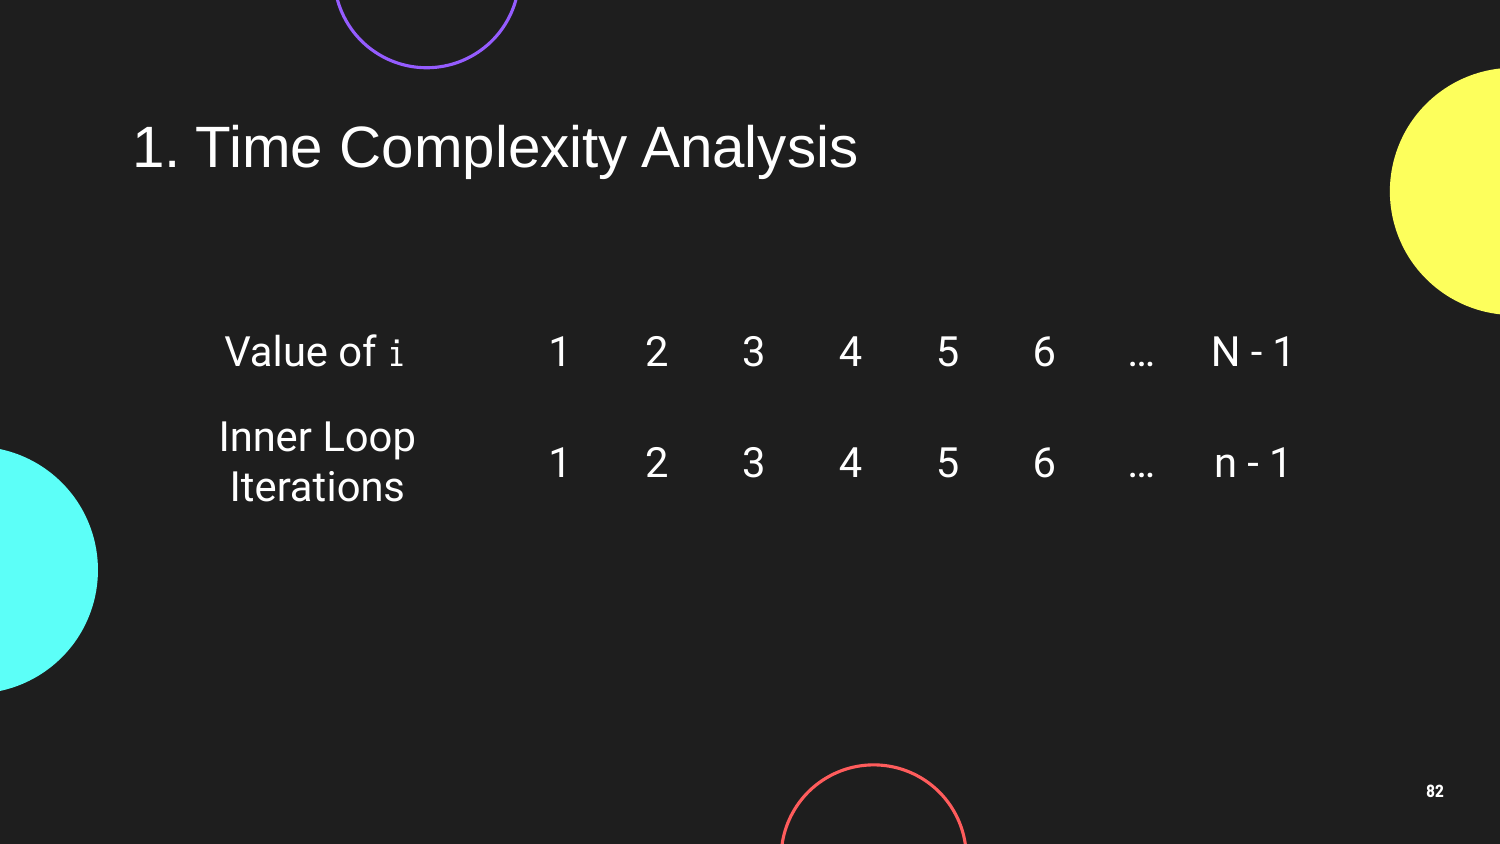

# 1. Time Complexity Analysis
Value of i
1
2
3
4
5
6
…
N - 1
Inner Loop Iterations
1
2
3
4
5
6
…
n - 1
82